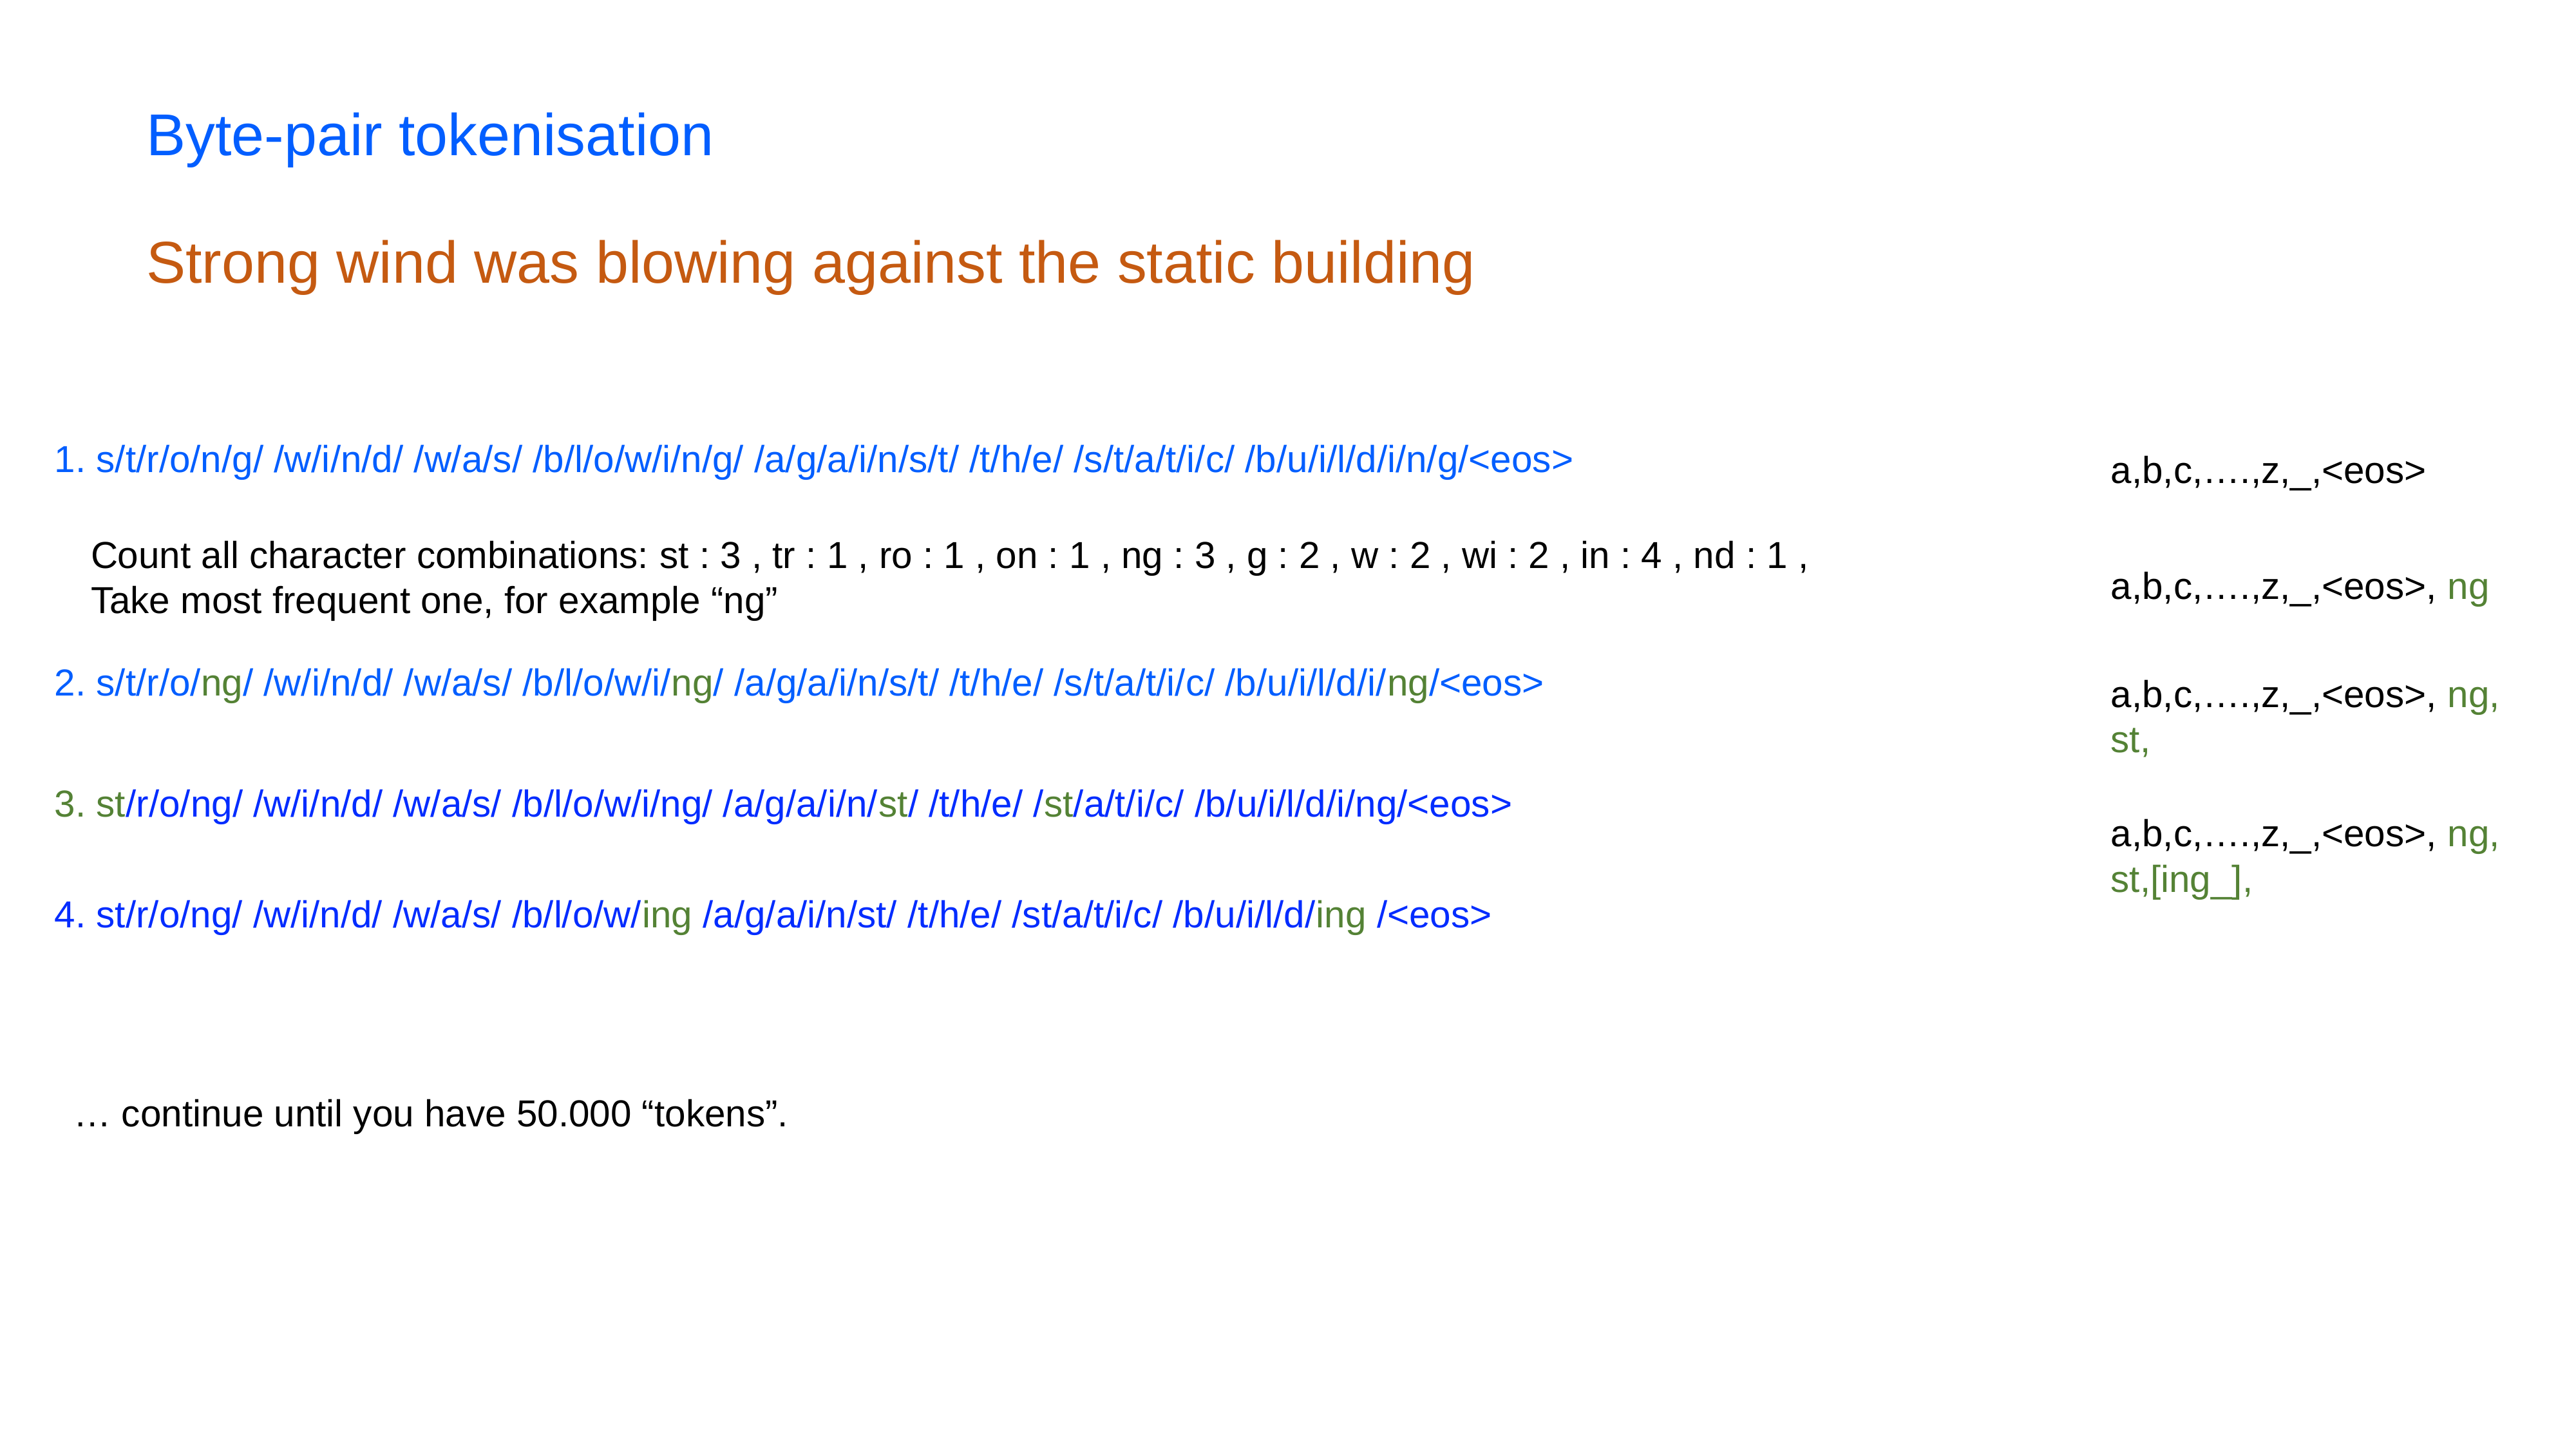

# Byte-pair tokenisation Strong wind was blowing against the static building
1. s/t/r/o/n/g/ /w/i/n/d/ /w/a/s/ /b/l/o/w/i/n/g/ /a/g/a/i/n/s/t/ /t/h/e/ /s/t/a/t/i/c/ /b/u/i/l/d/i/n/g/<eos>
a,b,c,….,z,_,<eos>
Count all character combinations: st : 3 , tr : 1 , ro : 1 , on : 1 , ng : 3 , g : 2 , w : 2 , wi : 2 , in : 4 , nd : 1 ,
Take most frequent one, for example “ng”
a,b,c,….,z,_,<eos>, ng
2. s/t/r/o/ng/ /w/i/n/d/ /w/a/s/ /b/l/o/w/i/ng/ /a/g/a/i/n/s/t/ /t/h/e/ /s/t/a/t/i/c/ /b/u/i/l/d/i/ng/<eos>
a,b,c,….,z,_,<eos>, ng, st,
3. st/r/o/ng/ /w/i/n/d/ /w/a/s/ /b/l/o/w/i/ng/ /a/g/a/i/n/st/ /t/h/e/ /st/a/t/i/c/ /b/u/i/l/d/i/ng/<eos>
4. st/r/o/ng/ /w/i/n/d/ /w/a/s/ /b/l/o/w/ing /a/g/a/i/n/st/ /t/h/e/ /st/a/t/i/c/ /b/u/i/l/d/ing /<eos>
a,b,c,….,z,_,<eos>, ng, st,[ing_],
… continue until you have 50.000 “tokens”.